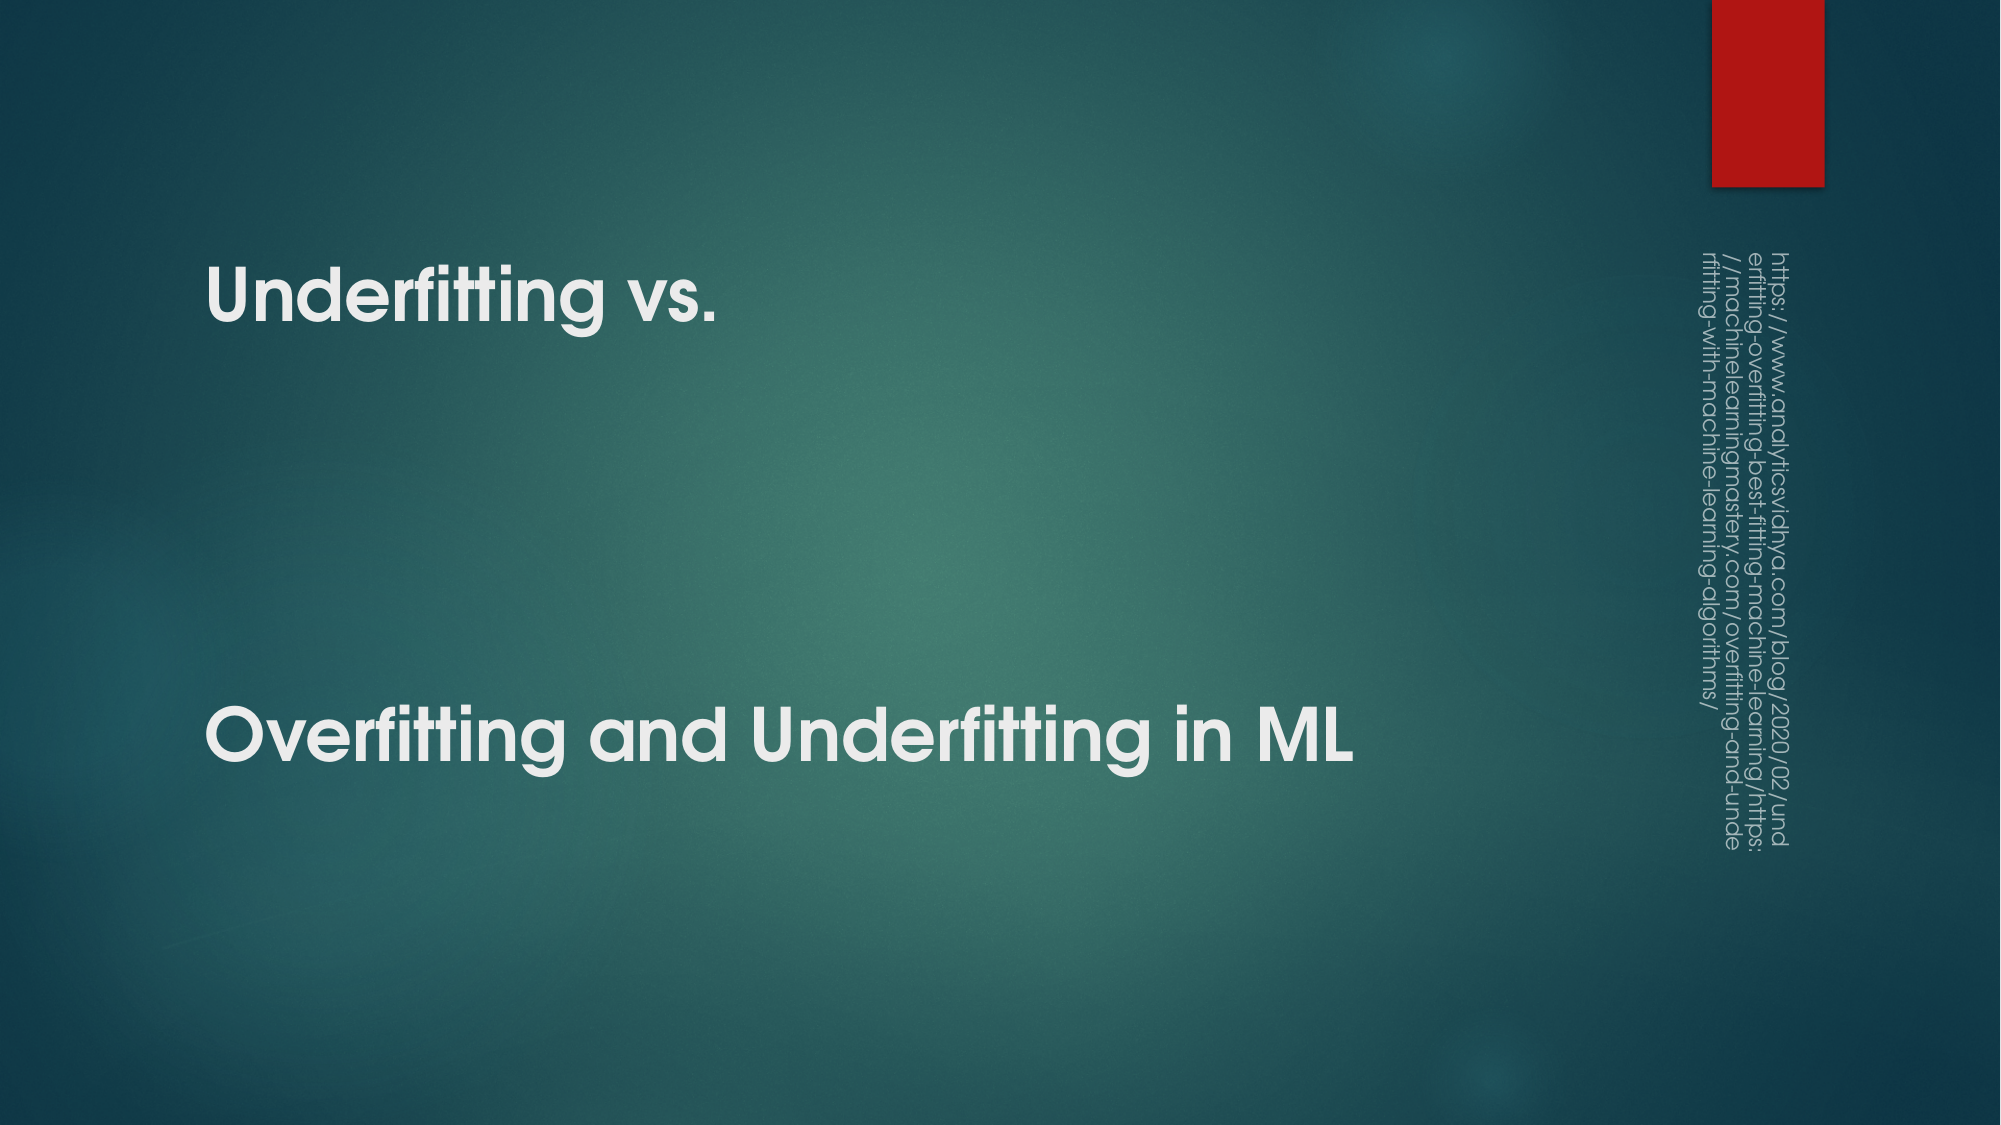

# Underfitting vs. Overfitting and Underfitting in ML
https://www.analyticsvidhya.com/blog/2020/02/underfitting-overfitting-best-fitting-machine-learning/https://machinelearningmastery.com/overfitting-and-underfitting-with-machine-learning-algorithms/